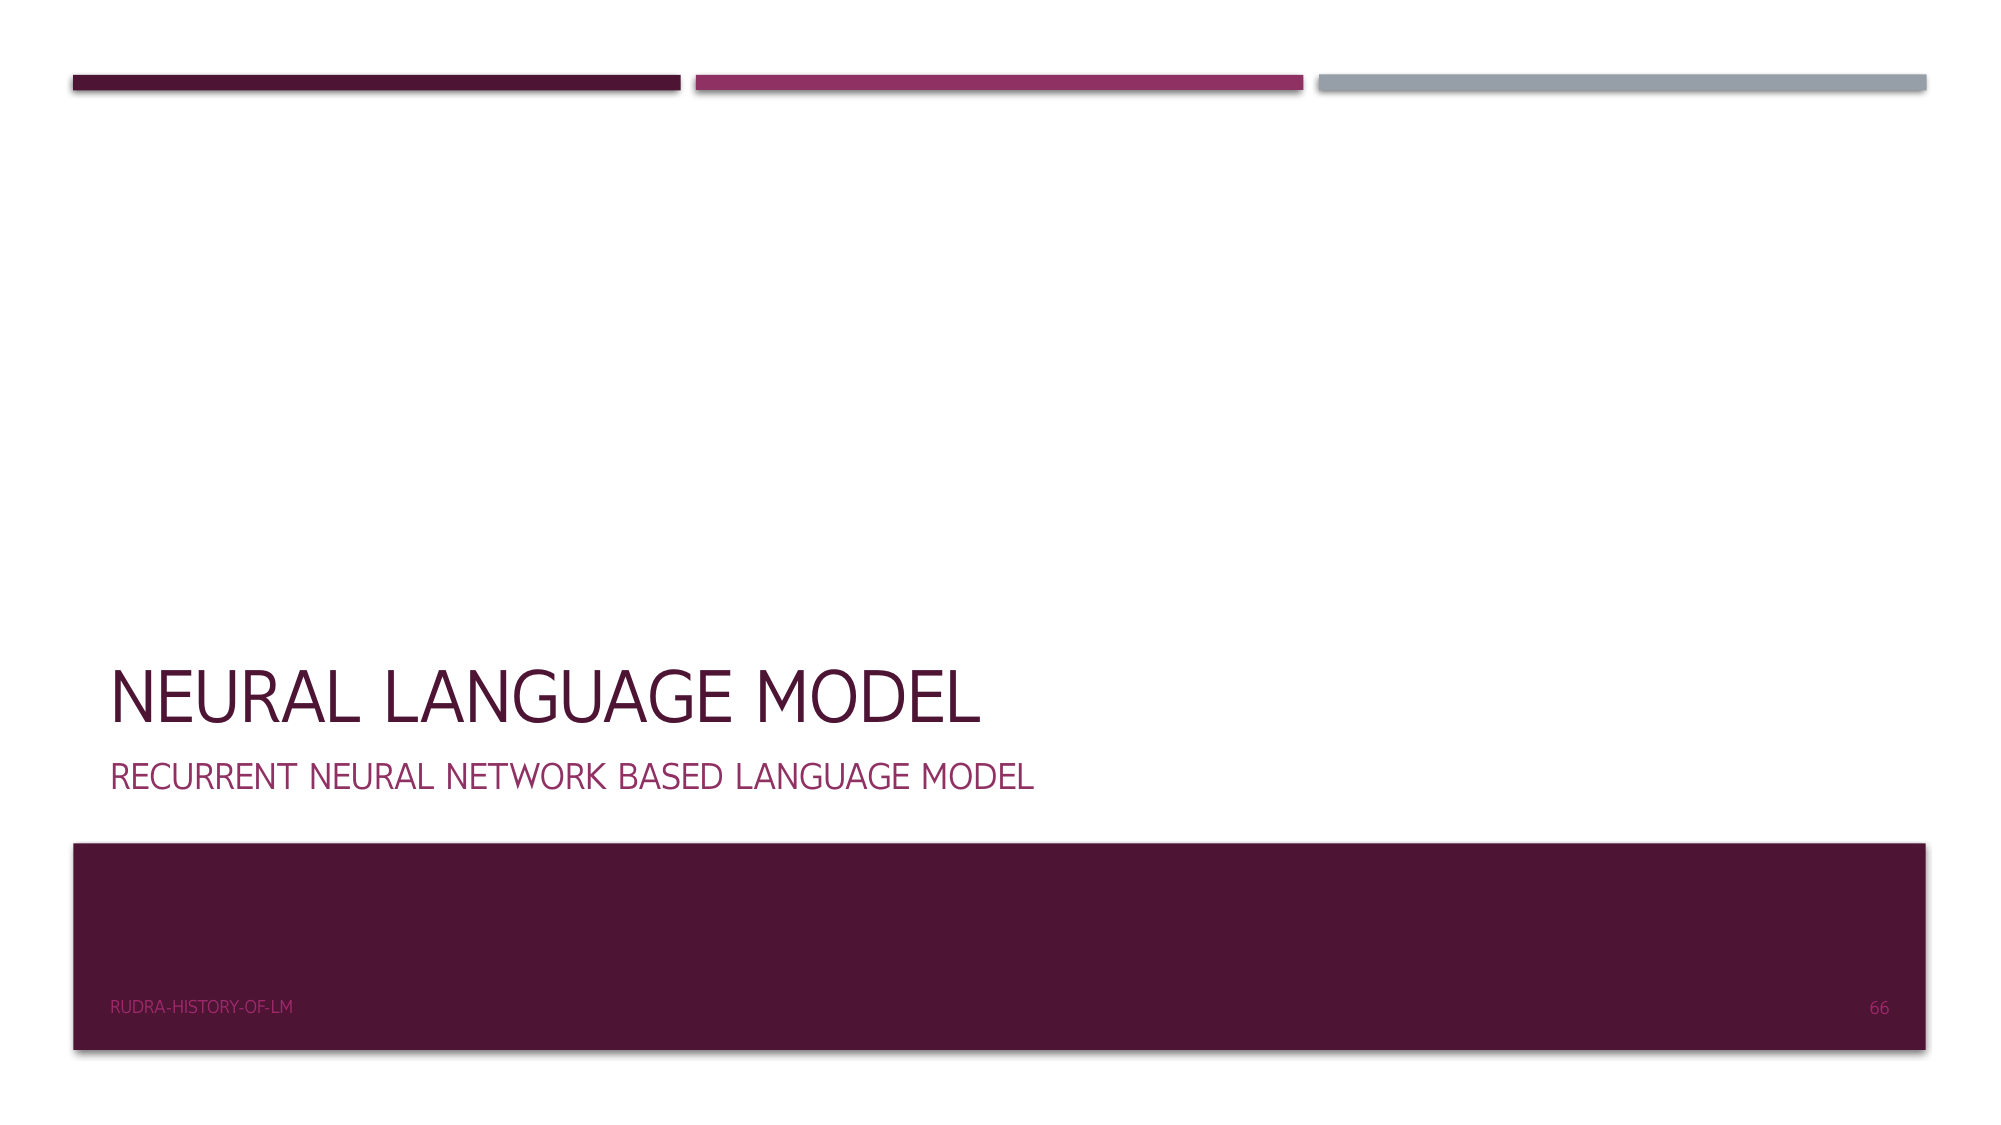

# Neural Language Model
Recurrent neural network based language model
Rudra-History-of-LM
66